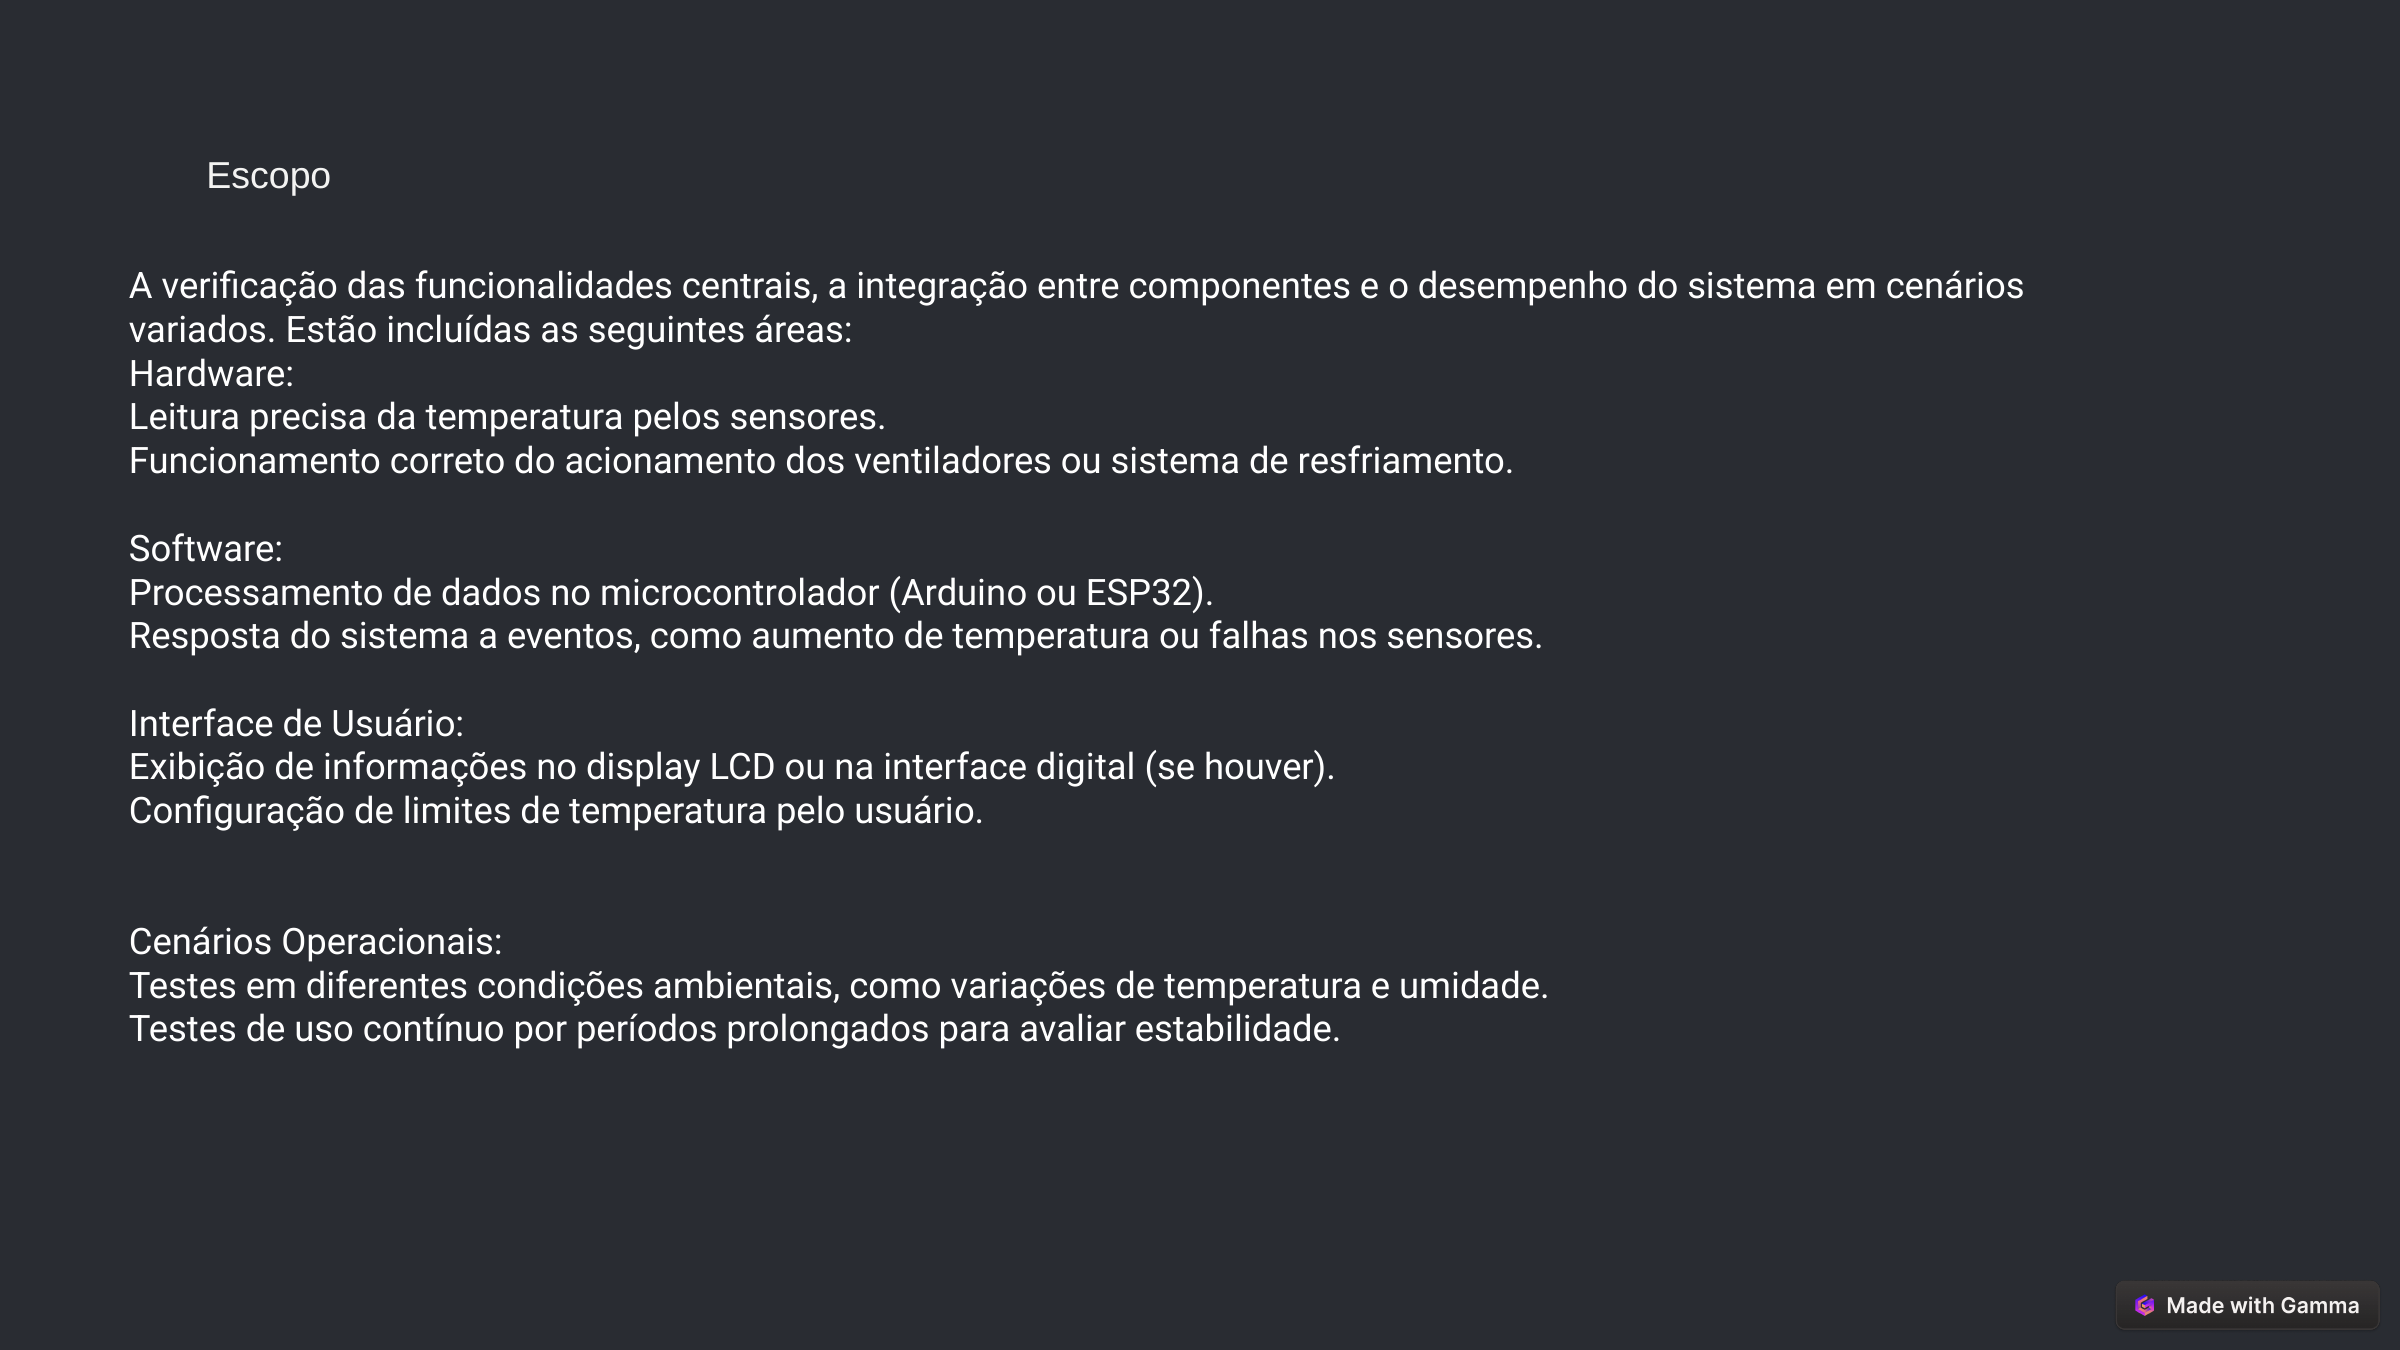

Escopo
A verificação das funcionalidades centrais, a integração entre componentes e o desempenho do sistema em cenários variados. Estão incluídas as seguintes áreas:
Hardware:
Leitura precisa da temperatura pelos sensores.
Funcionamento correto do acionamento dos ventiladores ou sistema de resfriamento.

Software:
Processamento de dados no microcontrolador (Arduino ou ESP32).
Resposta do sistema a eventos, como aumento de temperatura ou falhas nos sensores.

Interface de Usuário:
Exibição de informações no display LCD ou na interface digital (se houver).
Configuração de limites de temperatura pelo usuário.

Cenários Operacionais:
Testes em diferentes condições ambientais, como variações de temperatura e umidade.
Testes de uso contínuo por períodos prolongados para avaliar estabilidade.